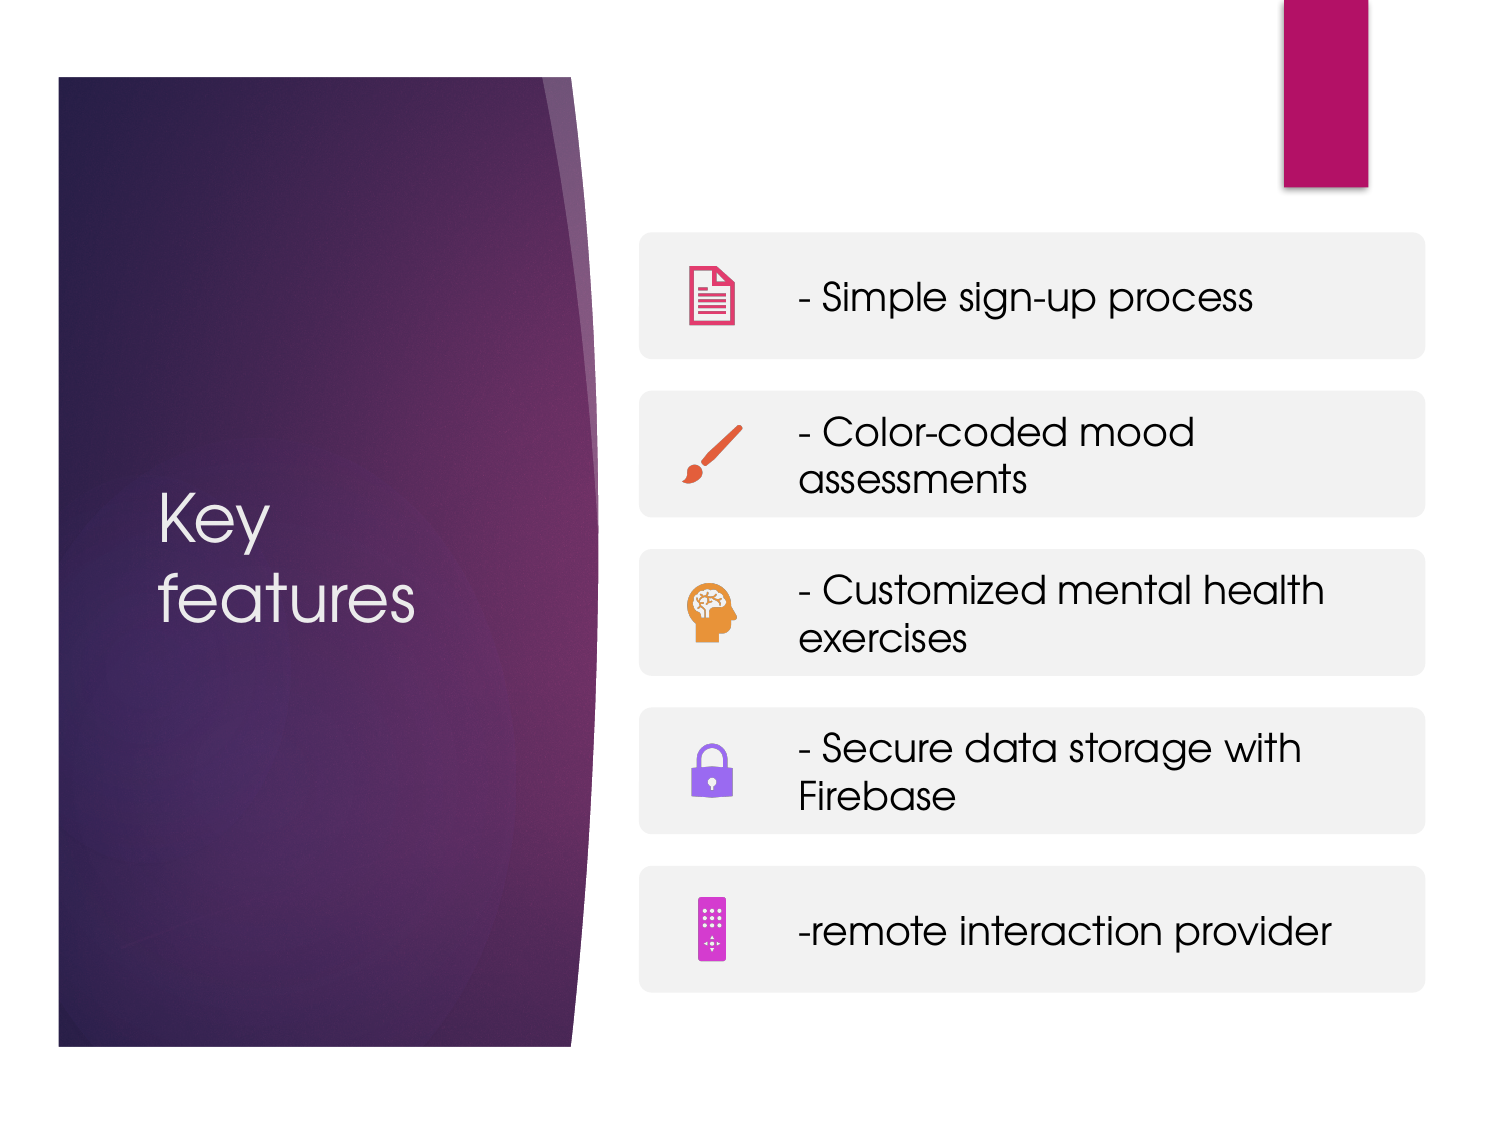

# Key features
- Simple sign-up process
- Color-coded mood assessments
- Customized mental health exercises
- Secure data storage with Firebase
-remote interaction provider